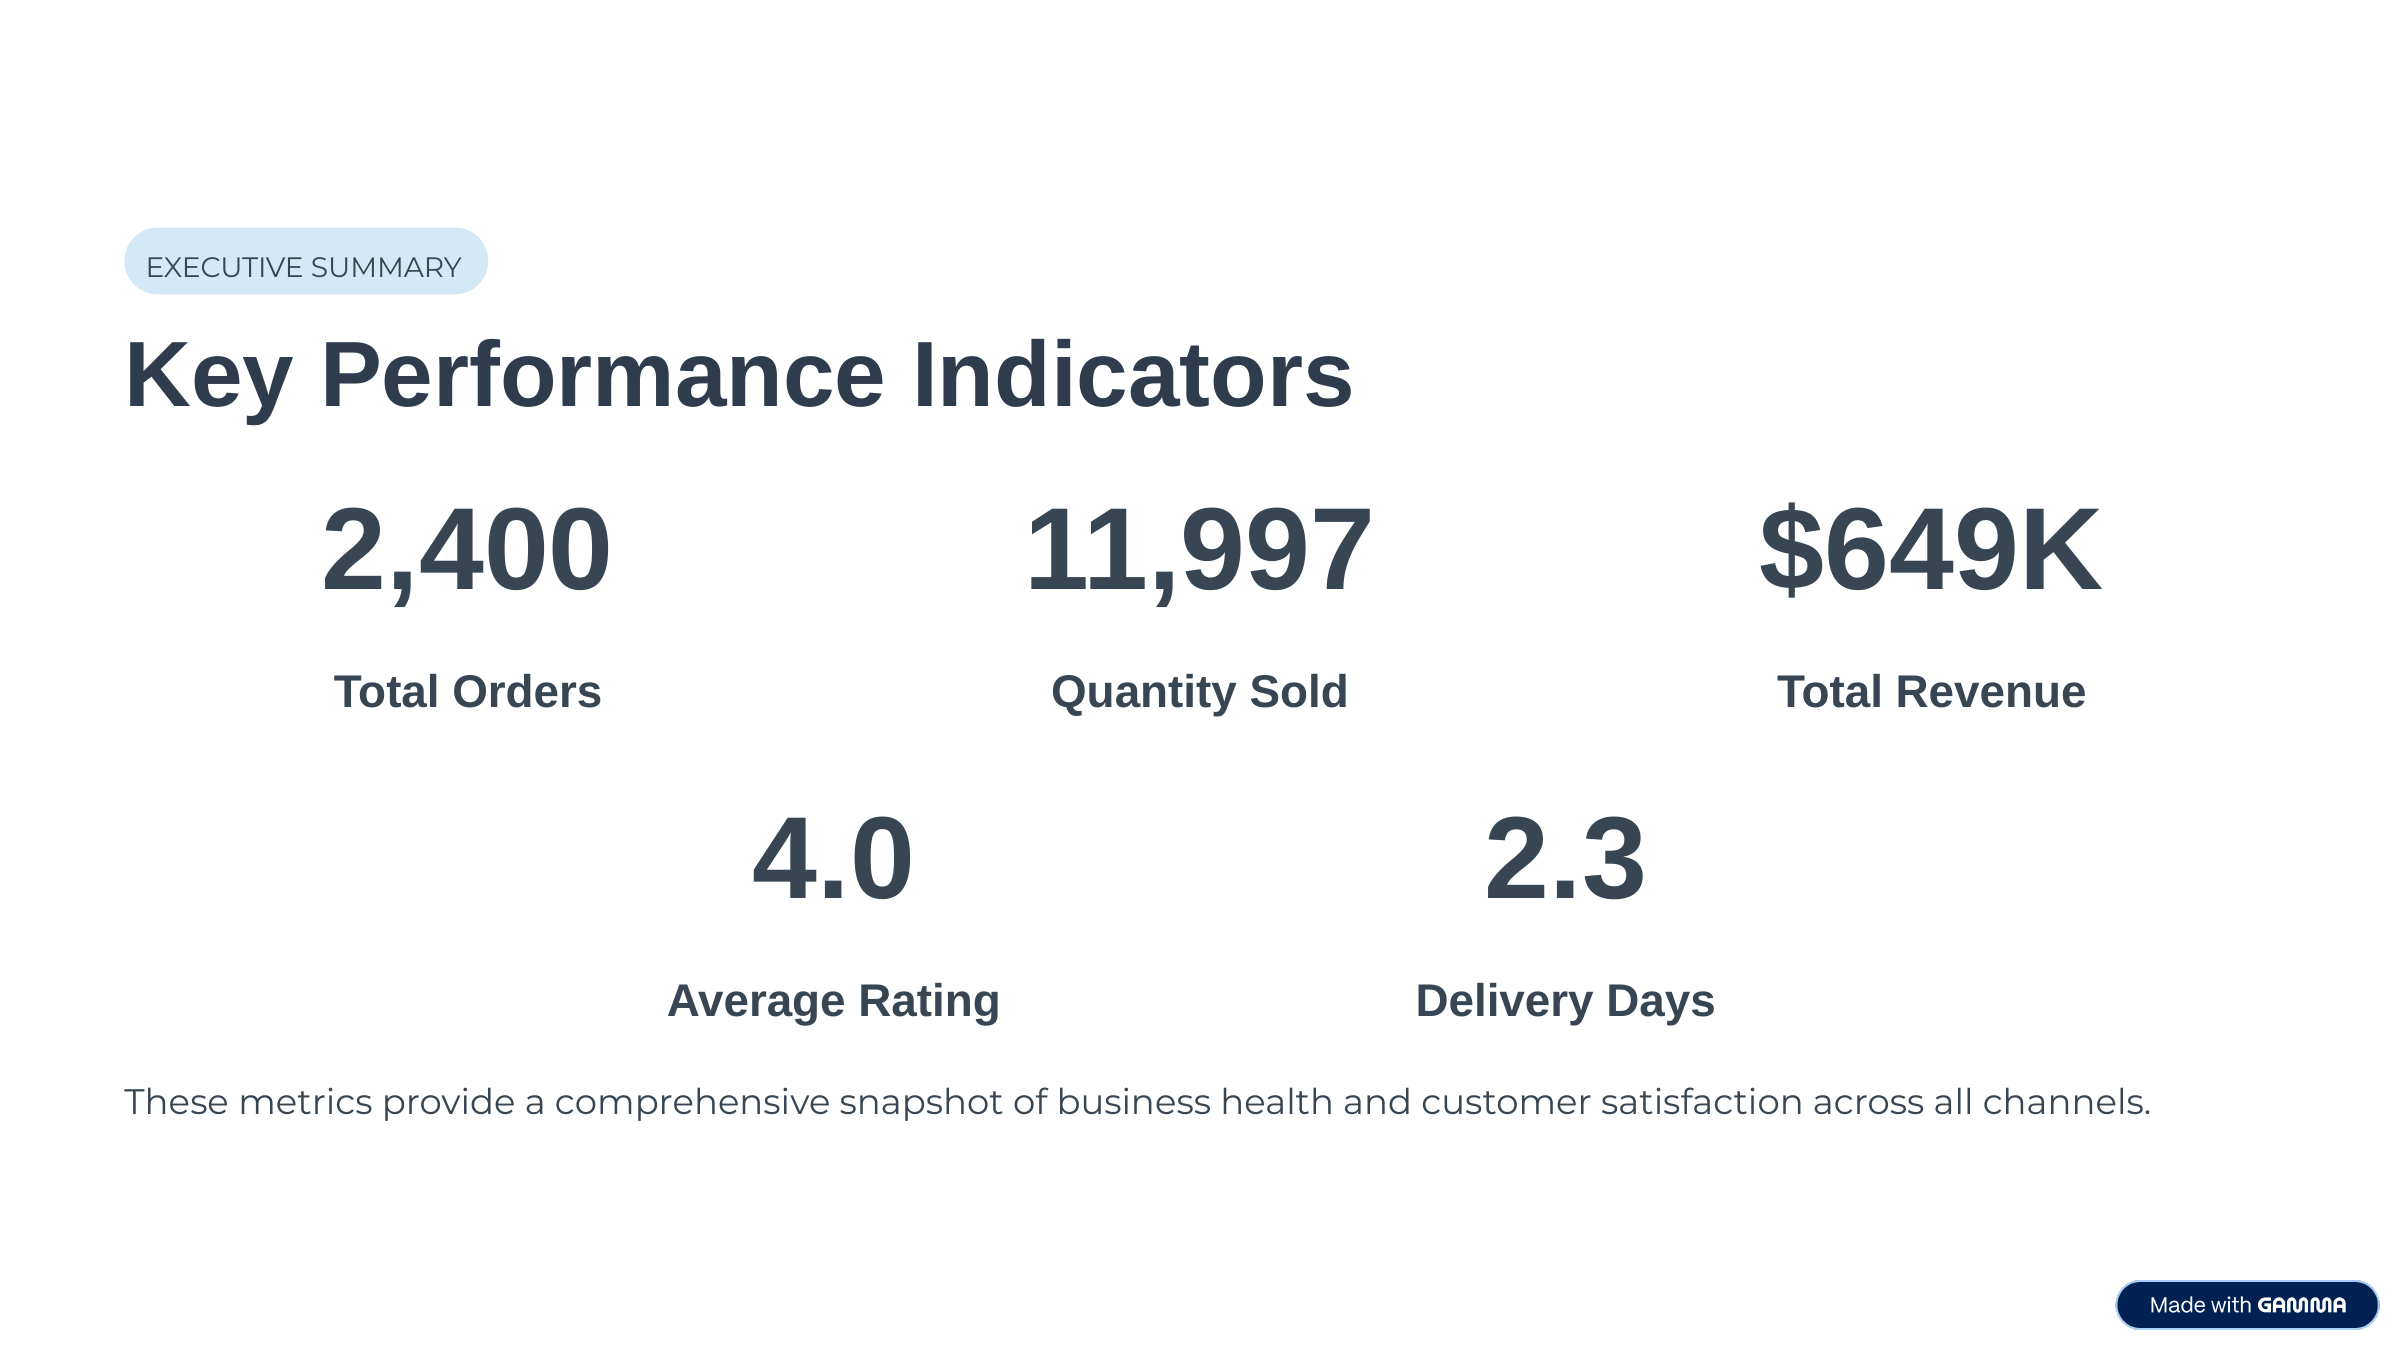

EXECUTIVE SUMMARY
Key Performance Indicators
2,400
11,997
$649K
Total Orders
Quantity Sold
Total Revenue
4.0
2.3
Average Rating
Delivery Days
These metrics provide a comprehensive snapshot of business health and customer satisfaction across all channels.